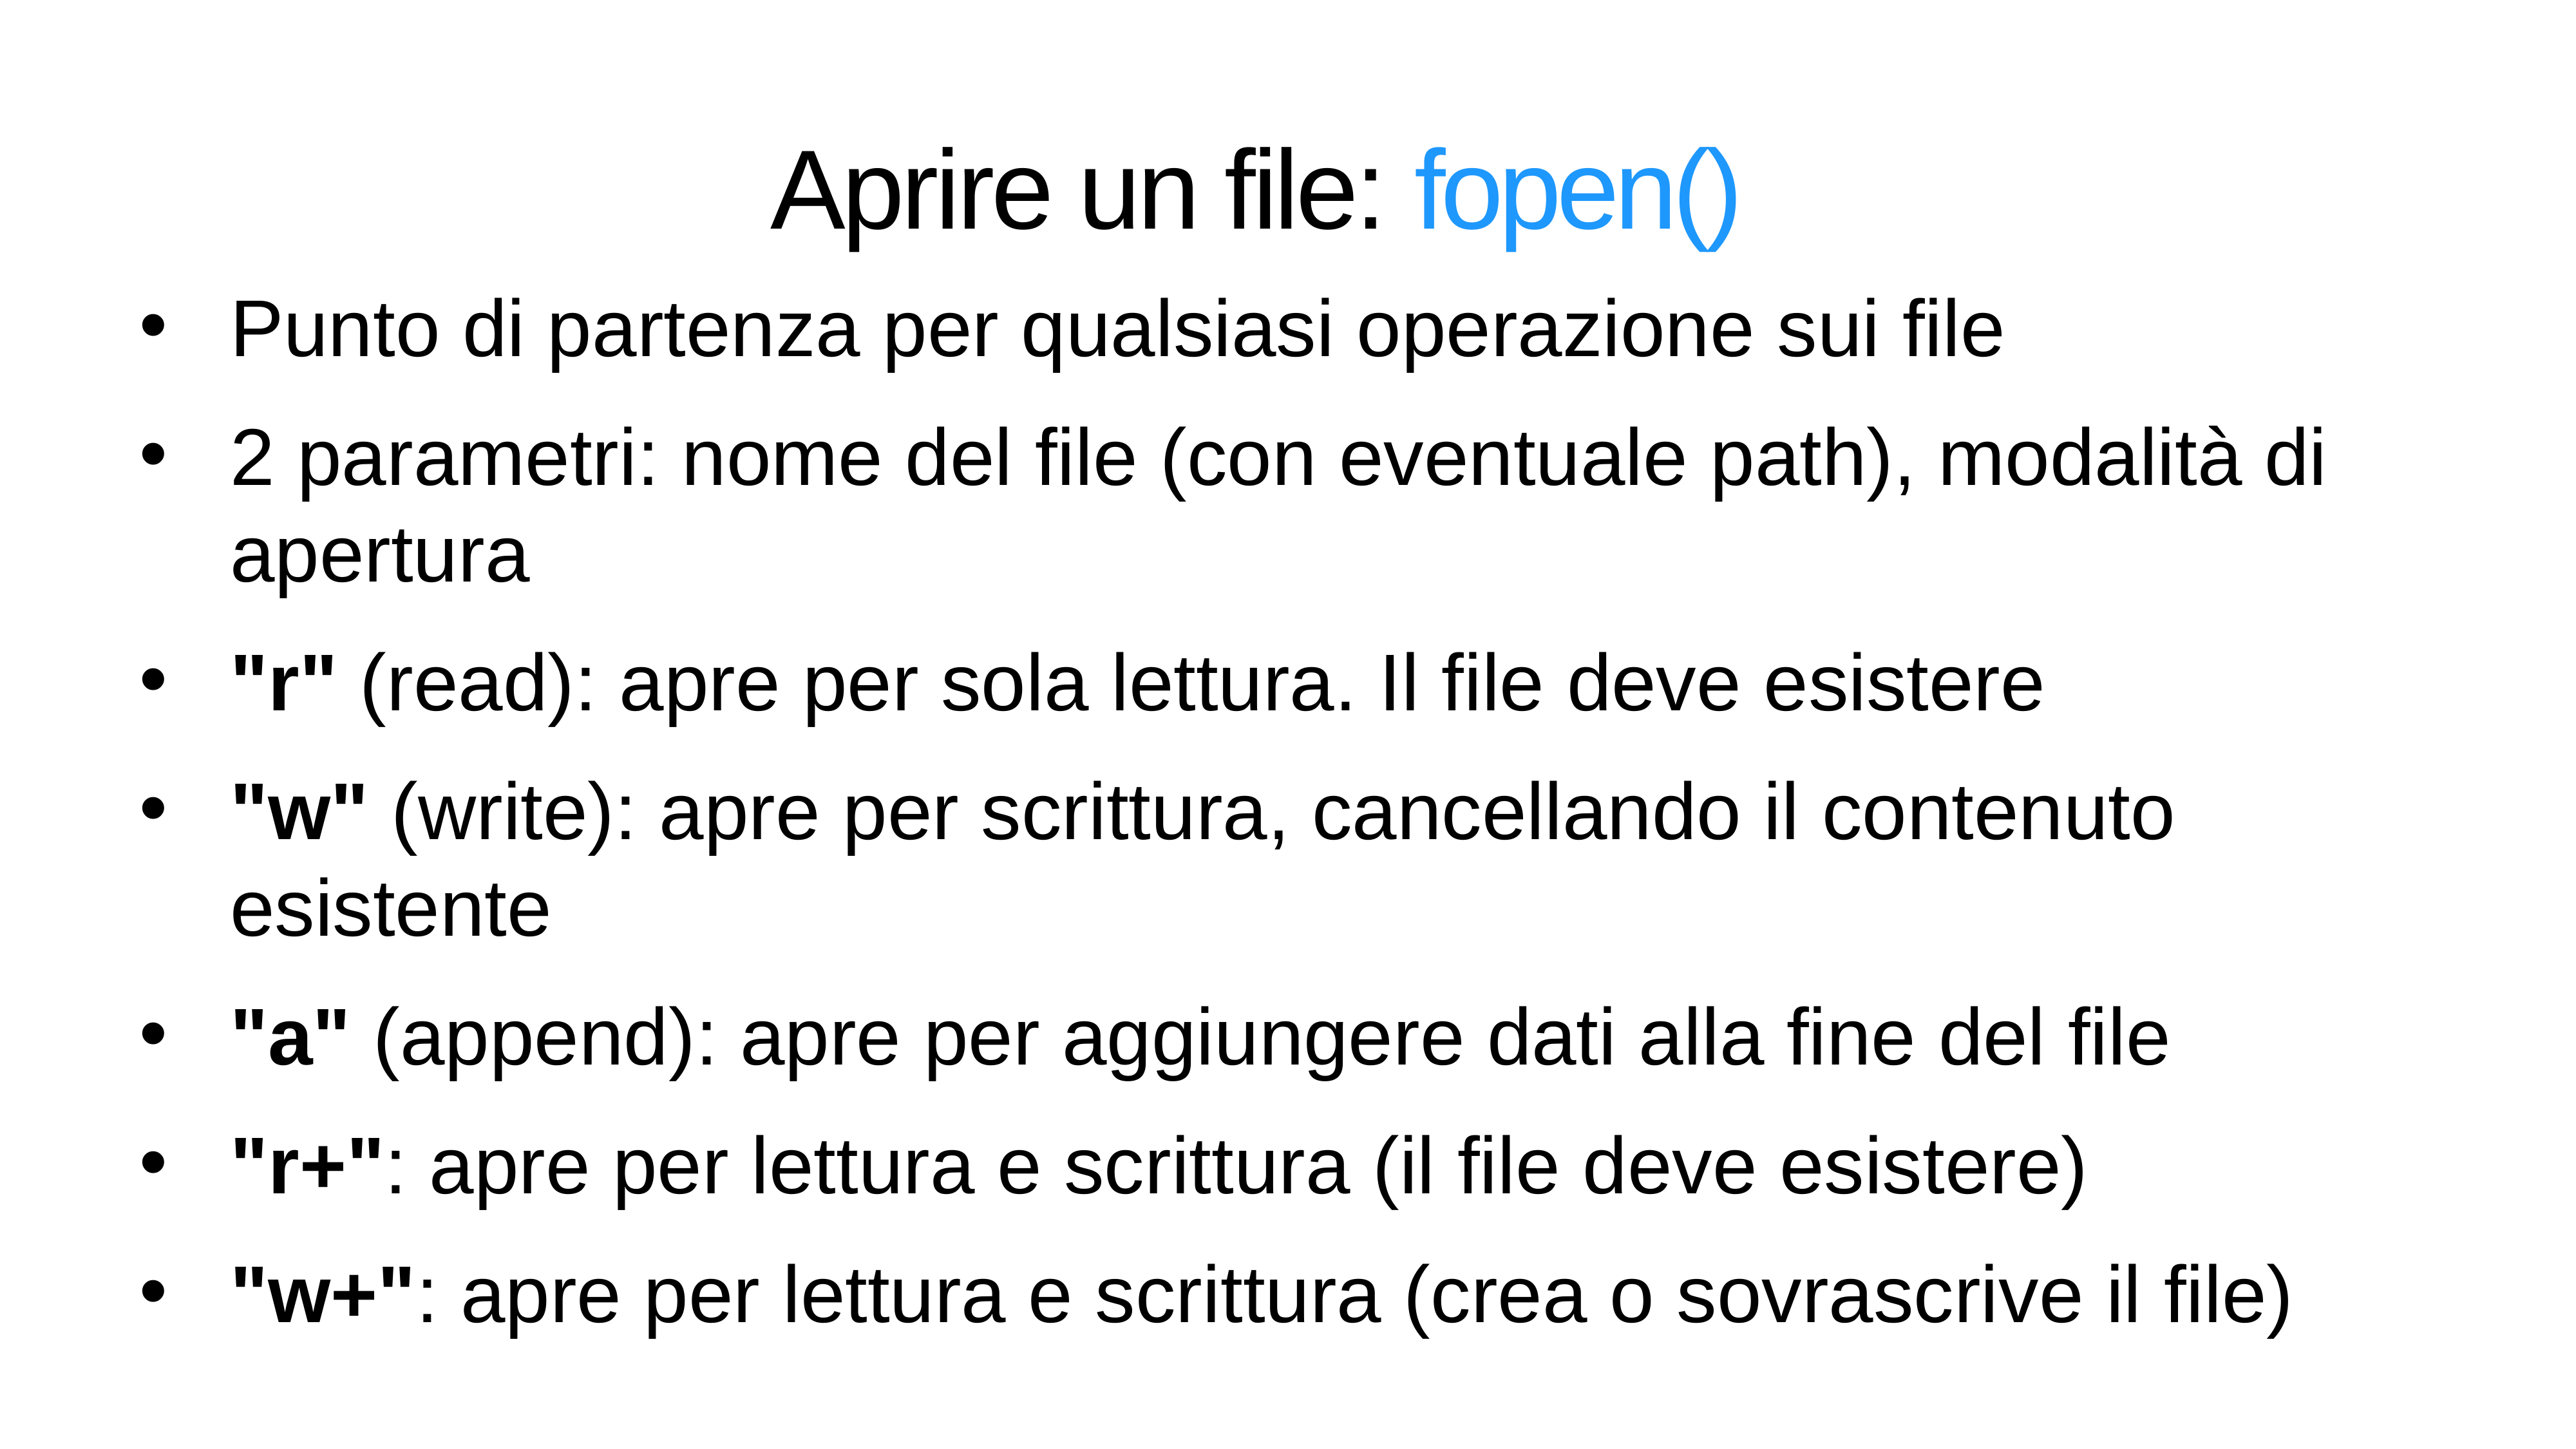

# Aprire un file: fopen()
Punto di partenza per qualsiasi operazione sui file
2 parametri: nome del file (con eventuale path), modalità di apertura
"r" (read): apre per sola lettura. Il file deve esistere
"w" (write): apre per scrittura, cancellando il contenuto esistente
"a" (append): apre per aggiungere dati alla fine del file
"r+": apre per lettura e scrittura (il file deve esistere)
"w+": apre per lettura e scrittura (crea o sovrascrive il file)